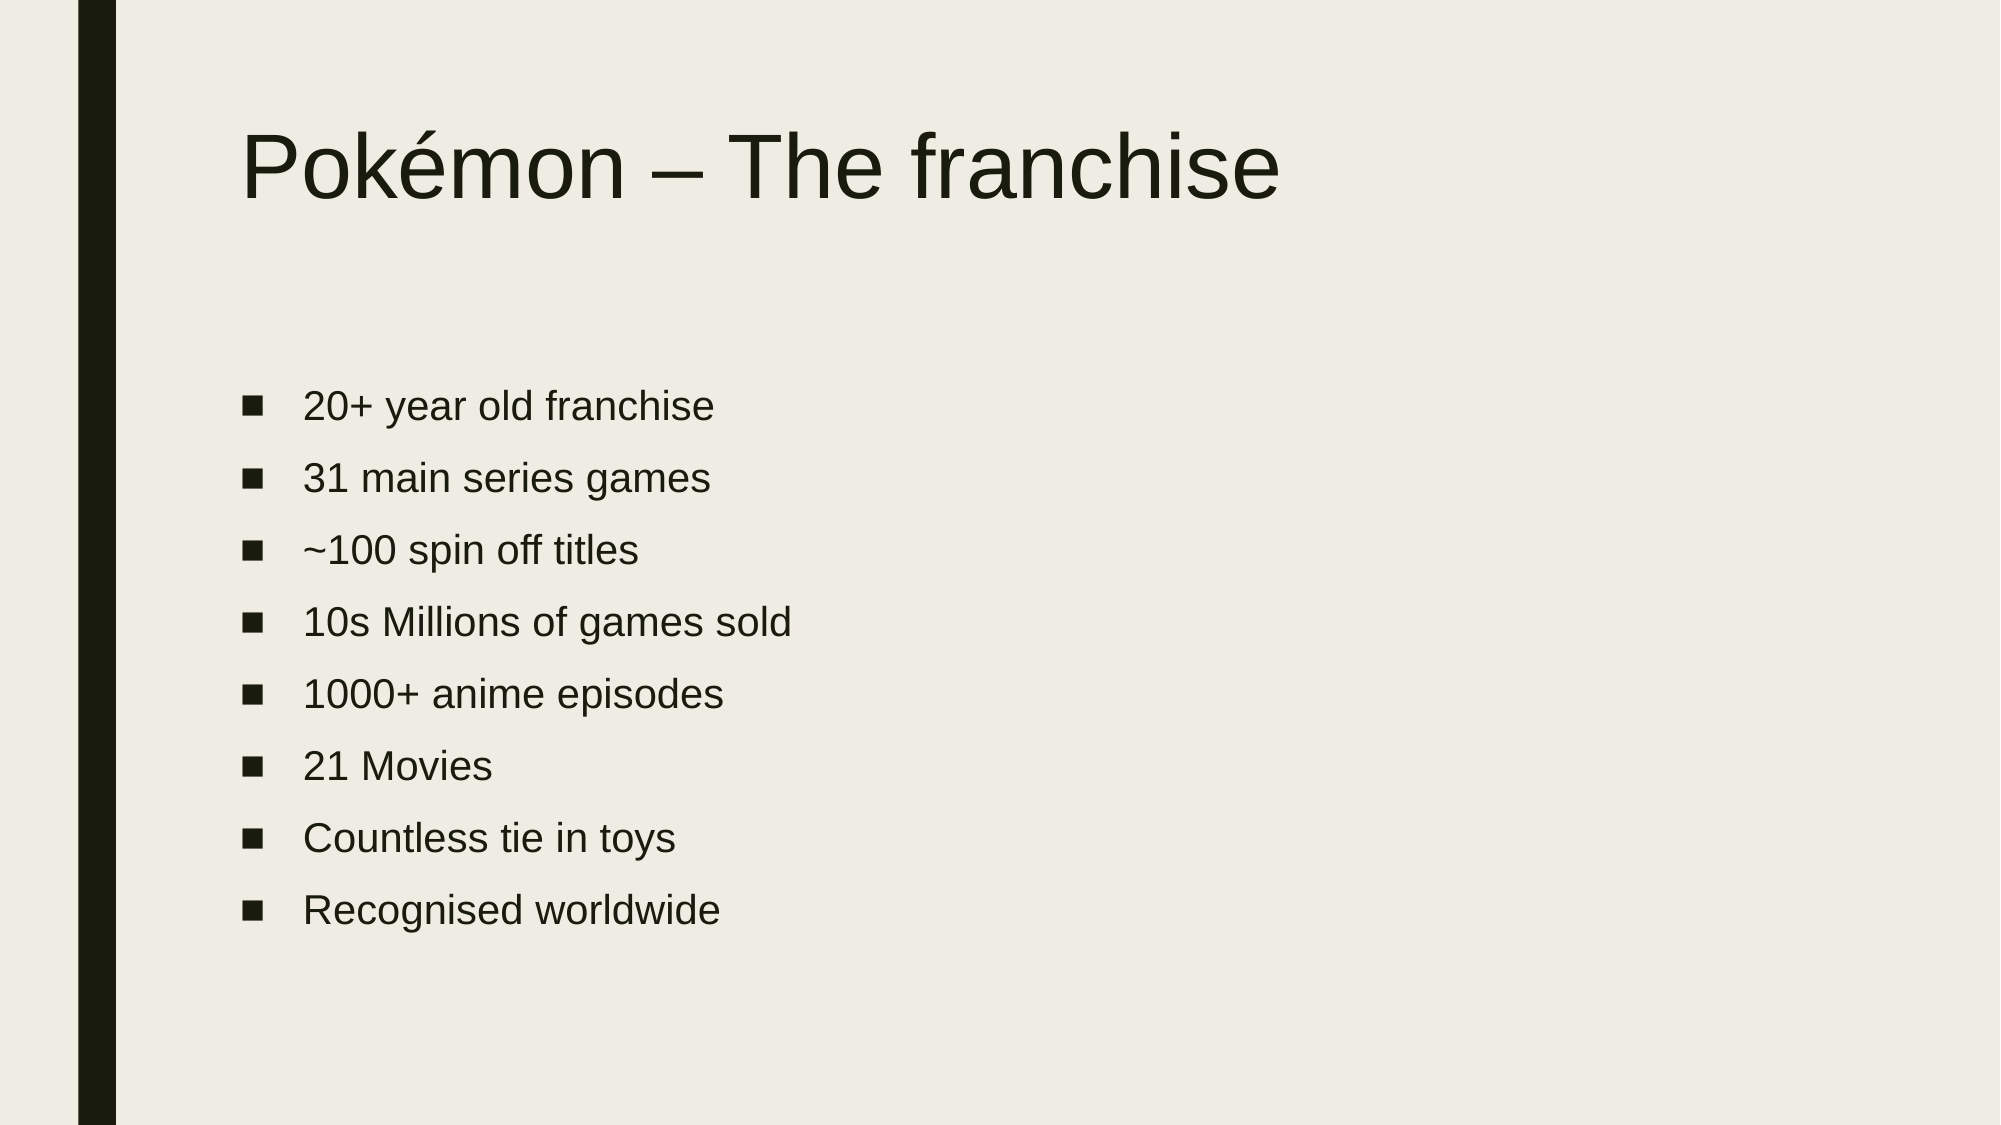

# Pokémon – The franchise
20+ year old franchise
31 main series games
~100 spin off titles
10s Millions of games sold
1000+ anime episodes
21 Movies
Countless tie in toys
Recognised worldwide